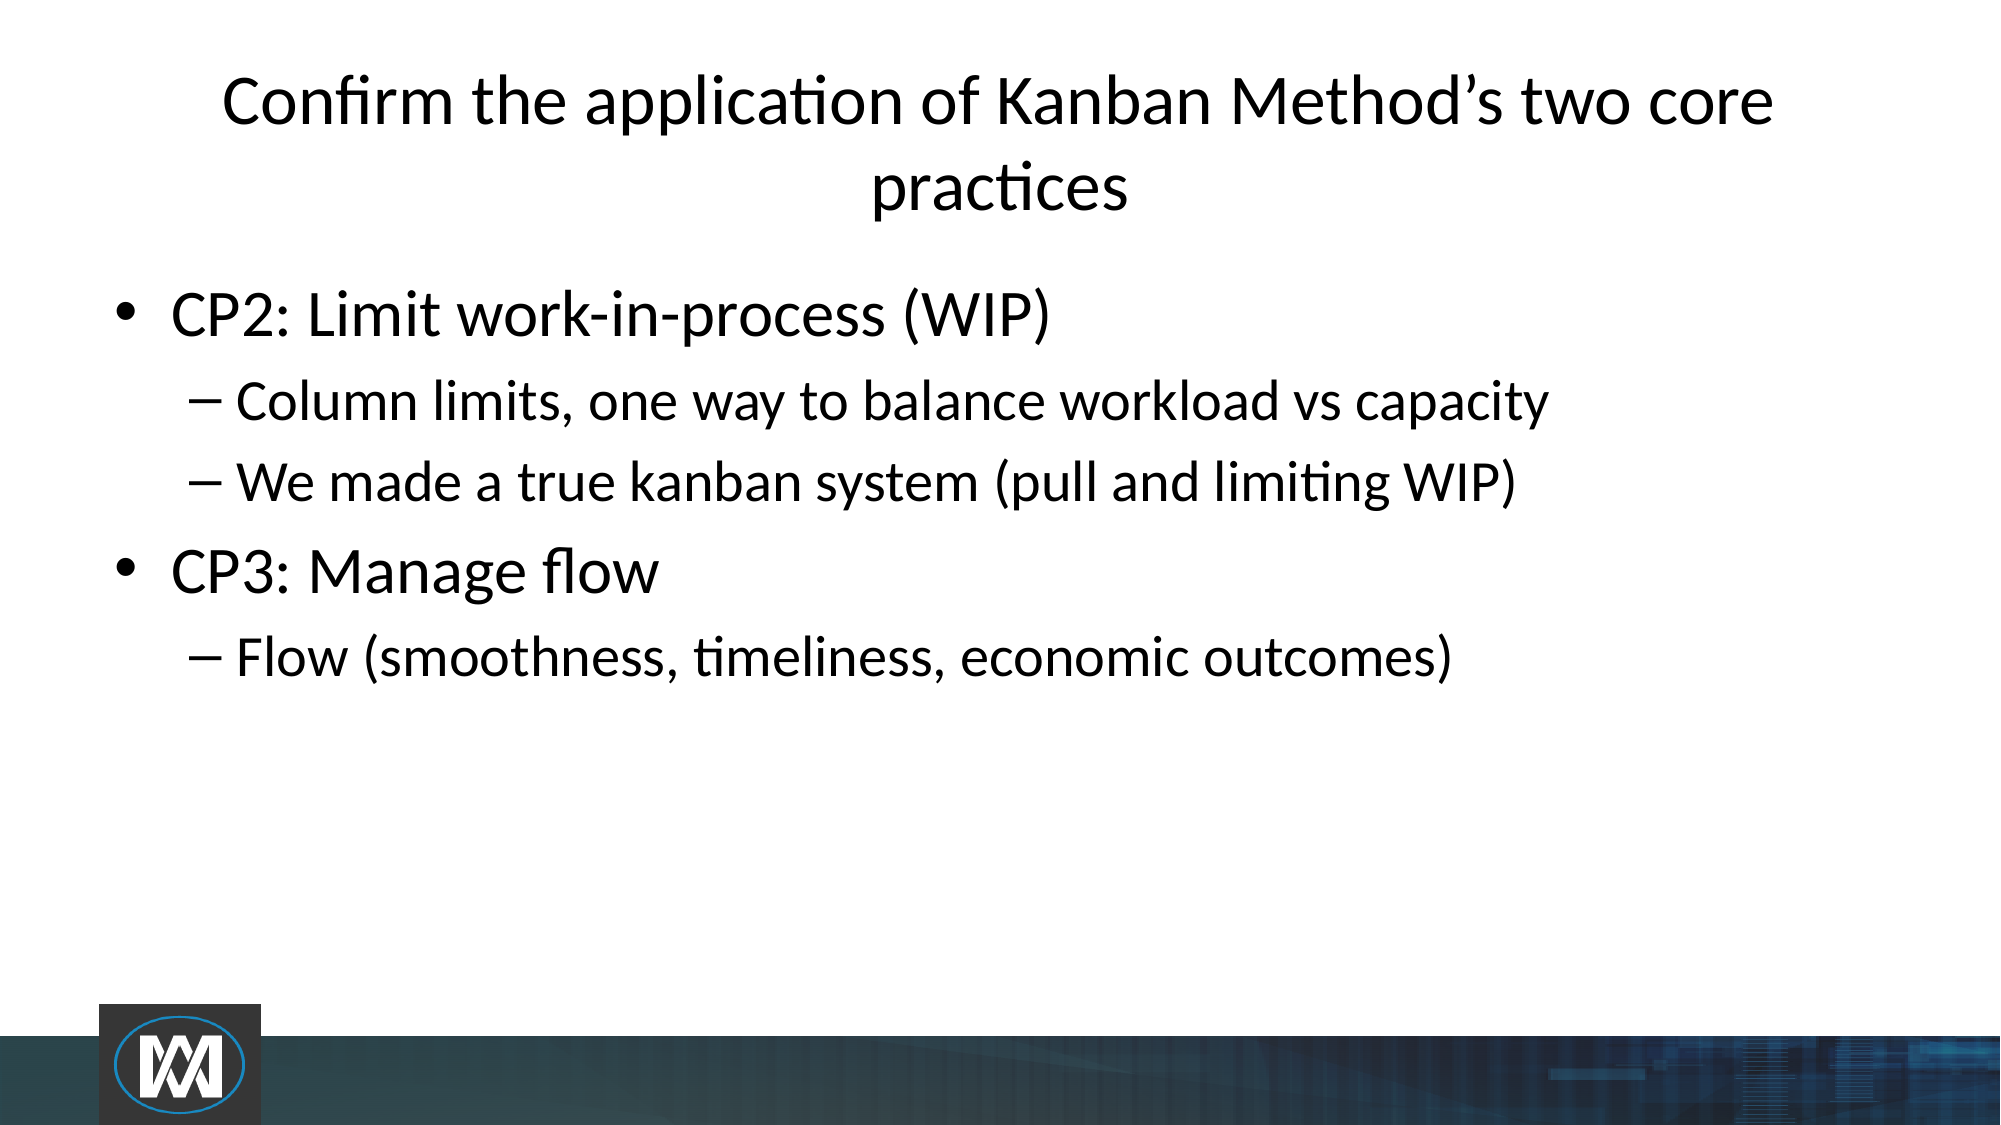

# Confirm the application of Kanban Method’s two core practices
CP2: Limit work-in-process (WIP)
Column limits, one way to balance workload vs capacity
We made a true kanban system (pull and limiting WIP)
CP3: Manage flow
Flow (smoothness, timeliness, economic outcomes)